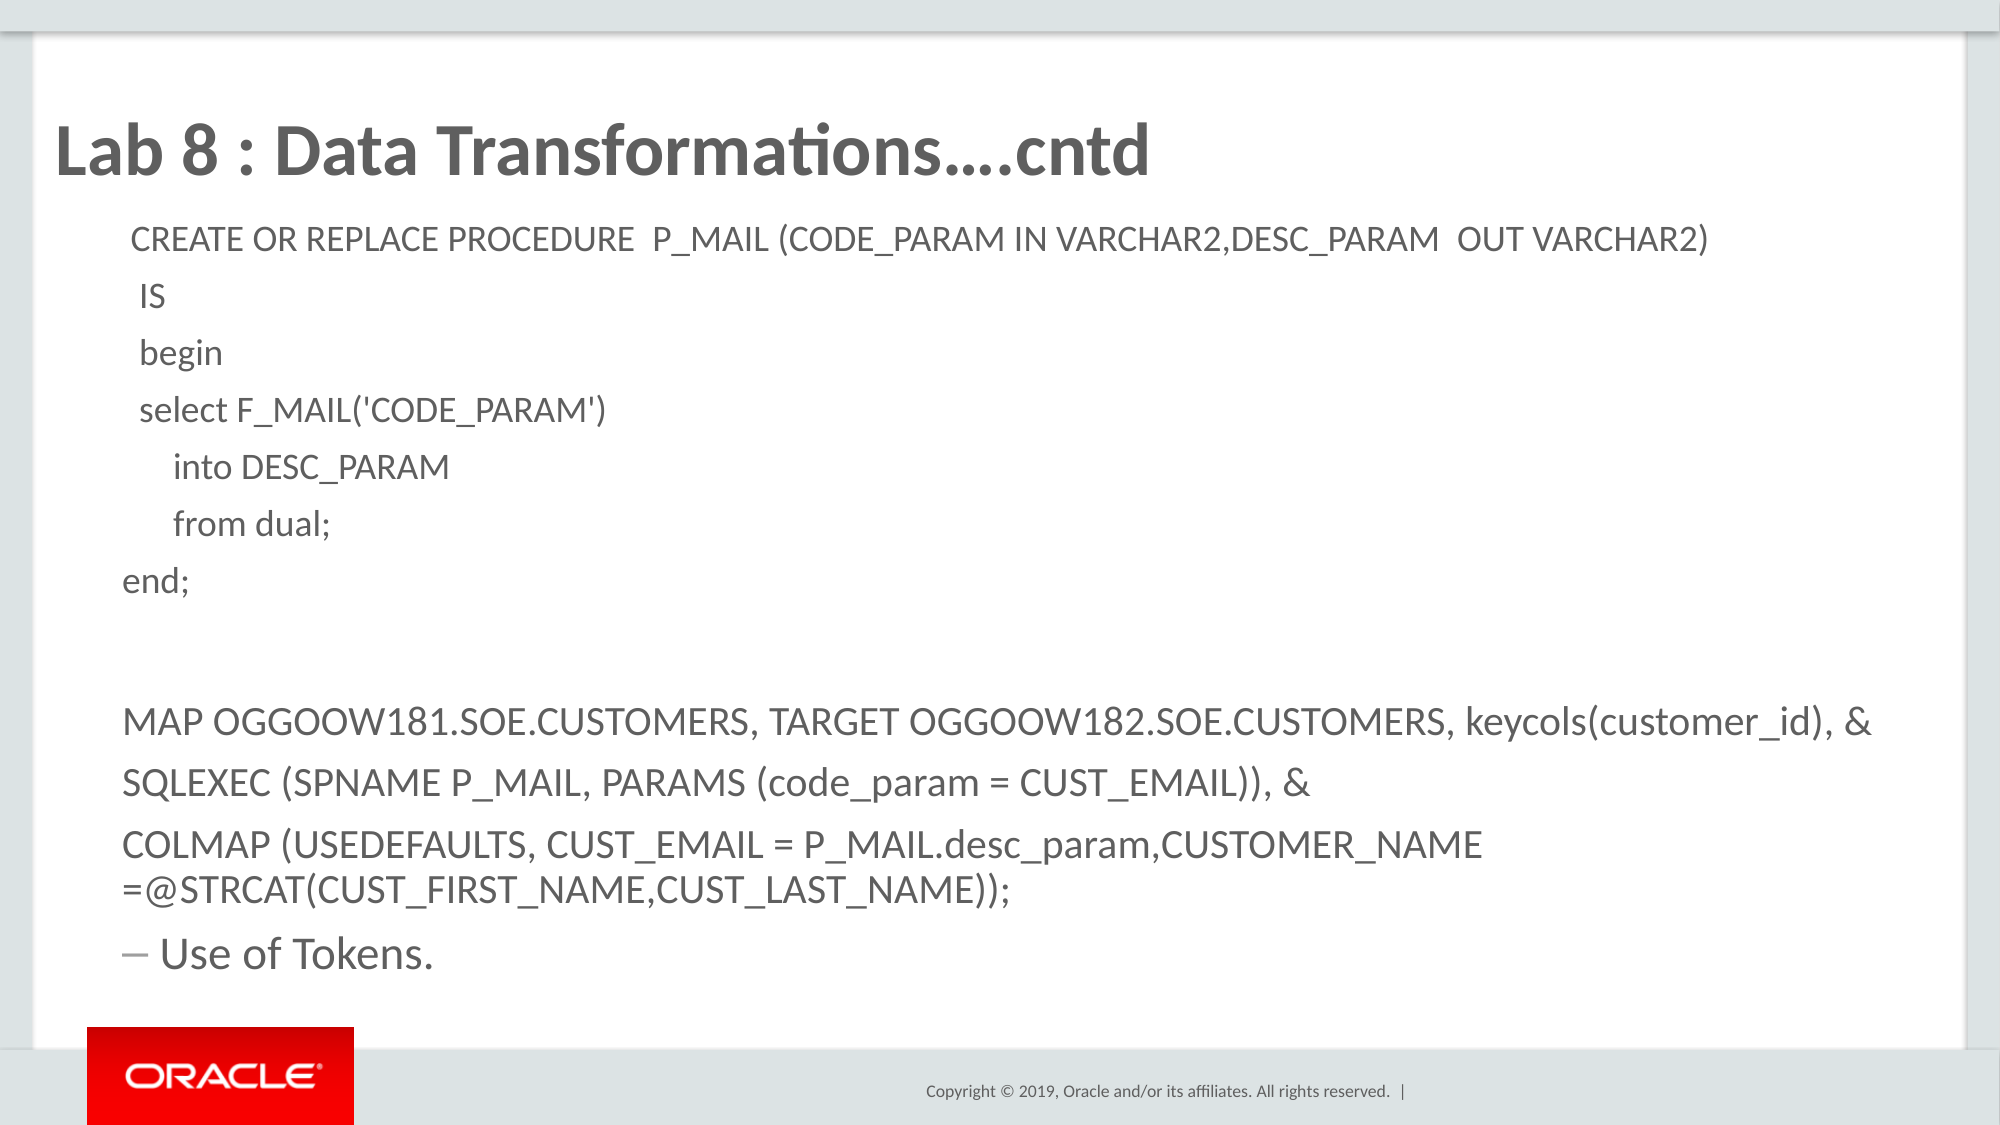

# Lab 8 : Data Transformations….cntd
 CREATE OR REPLACE PROCEDURE  P_MAIL (CODE_PARAM IN VARCHAR2,DESC_PARAM  OUT VARCHAR2)
  IS
  begin
  select F_MAIL('CODE_PARAM')
      into DESC_PARAM
      from dual;
end;

MAP OGGOOW181.SOE.CUSTOMERS, TARGET OGGOOW182.SOE.CUSTOMERS, keycols(customer_id), &
SQLEXEC (SPNAME P_MAIL, PARAMS (code_param = CUST_EMAIL)), &
COLMAP (USEDEFAULTS, CUST_EMAIL = P_MAIL.desc_param,CUSTOMER_NAME =@STRCAT(CUST_FIRST_NAME,CUST_LAST_NAME));
Use of Tokens.